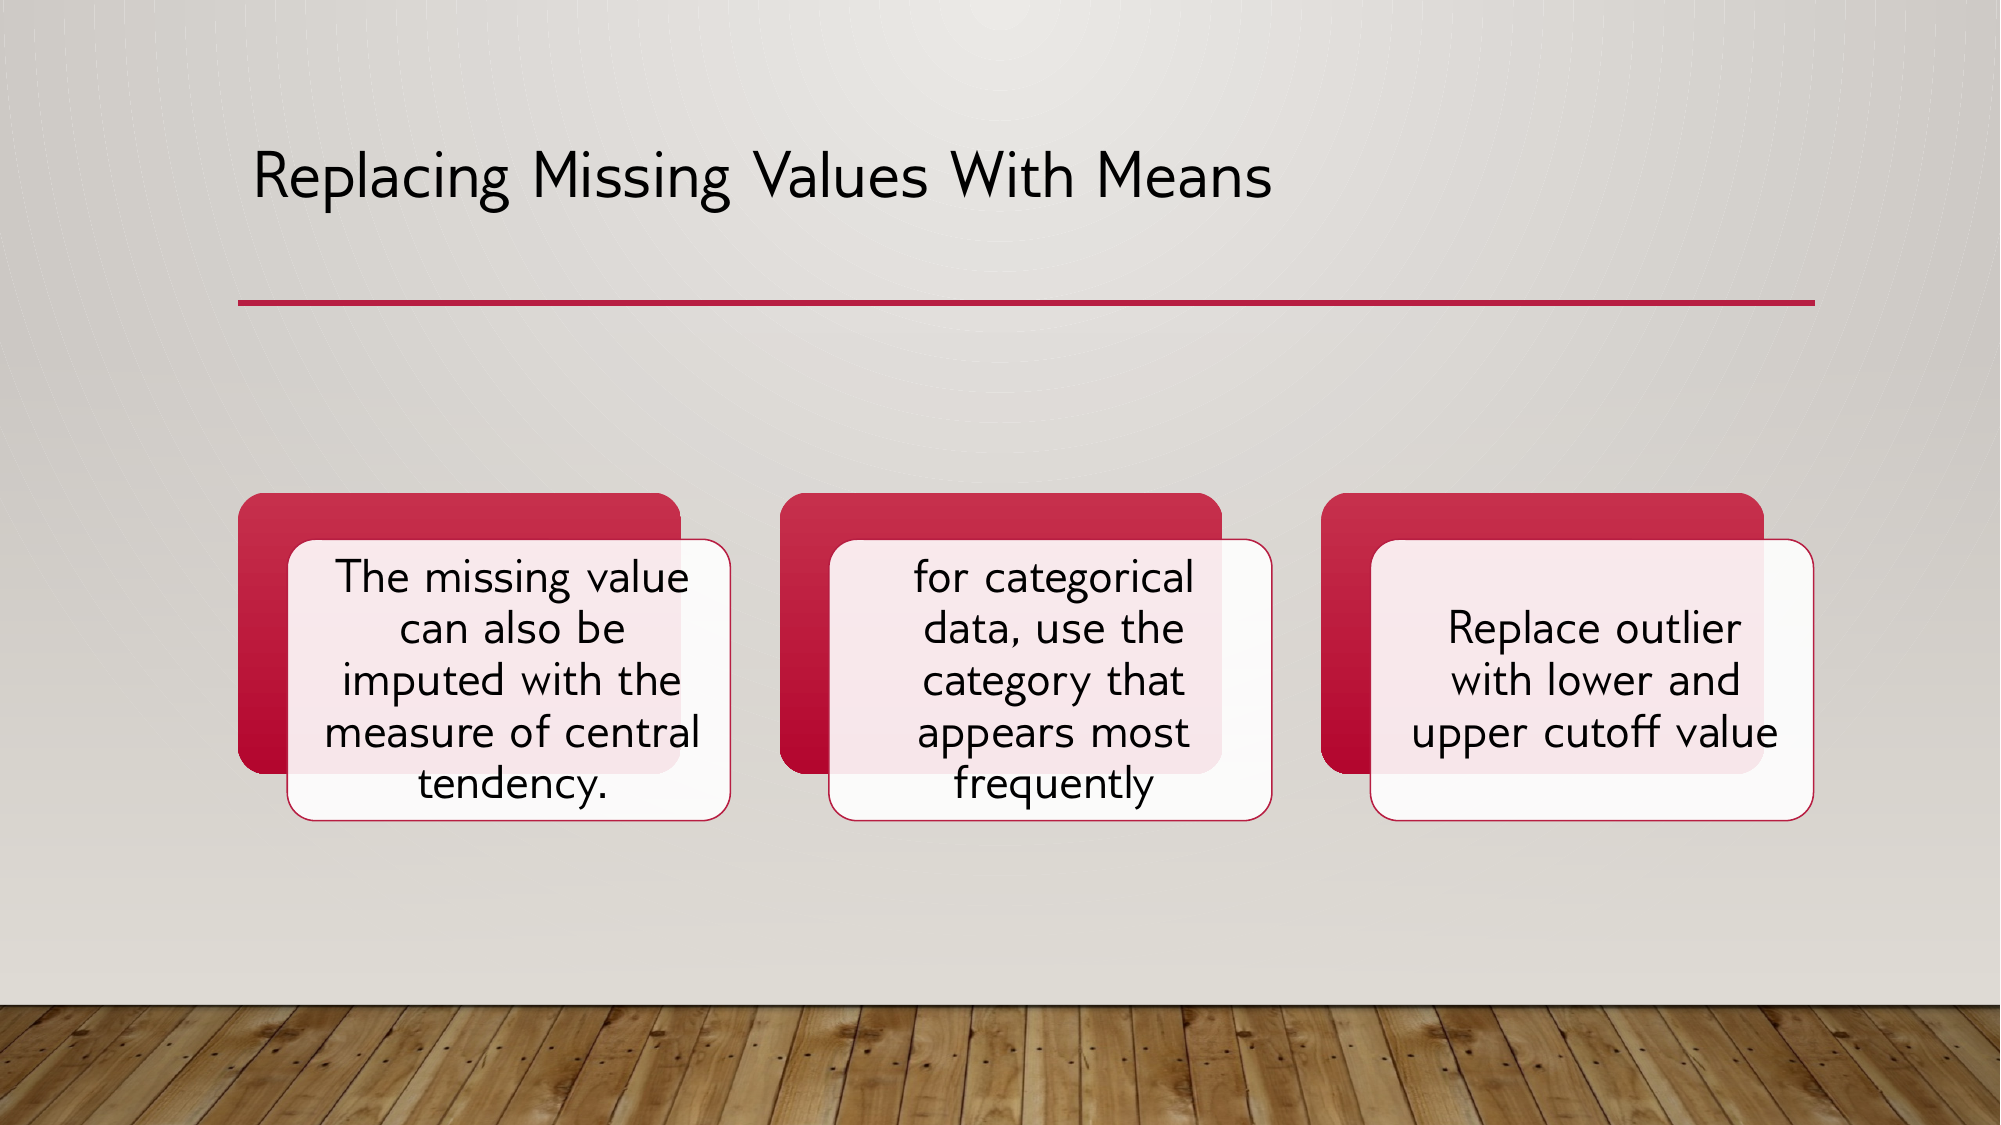

# Replacing Missing Values With Means
The missing value can also be imputed with the measure of central tendency.
for categorical data, use the category that appears most frequently
Replace outlier with lower and upper cutoff value